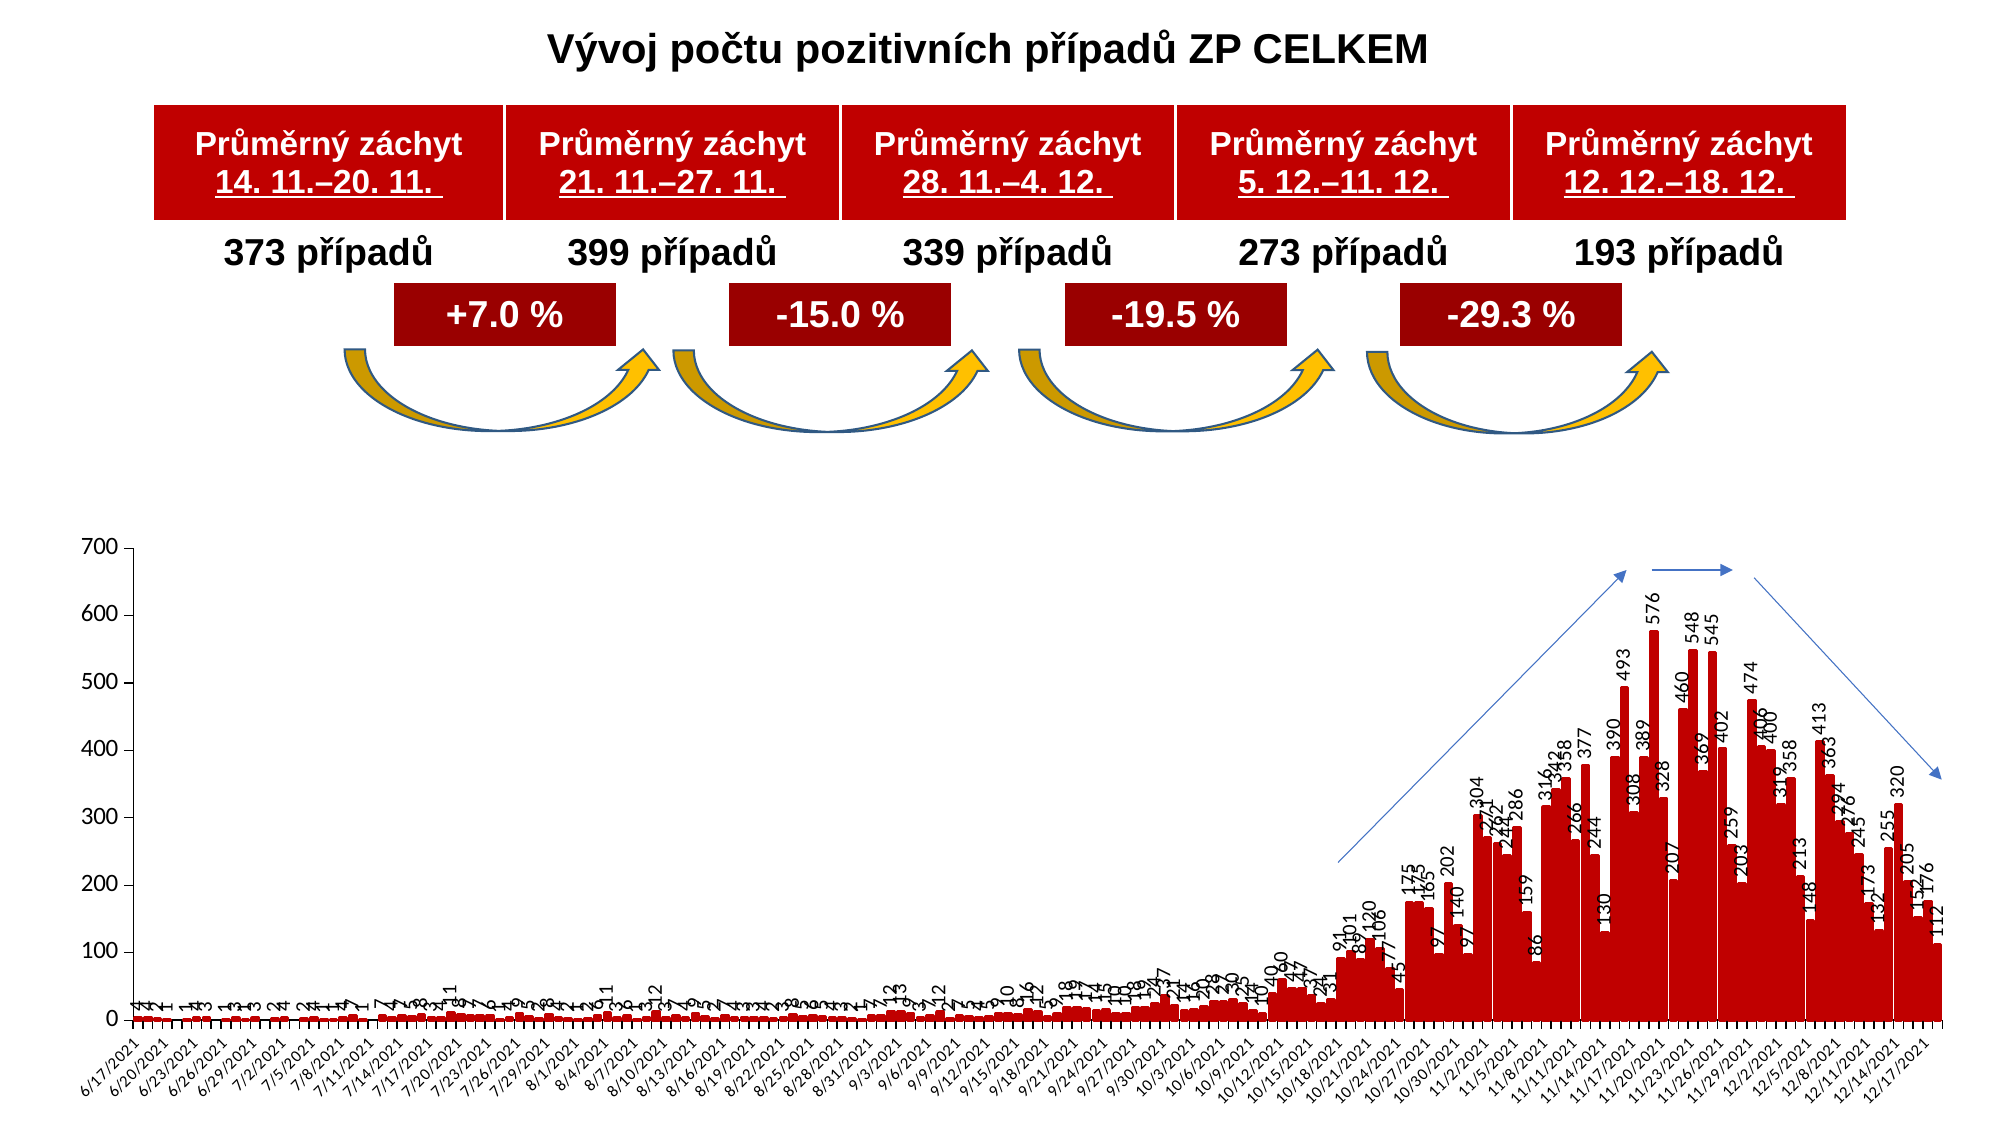

Vývoj počtu pozitivních případů ZP CELKEM
| Průměrný záchyt |  |  | Průměrný záchyt |  |  | Průměrný záchyt |  |  | Průměrný záchyt |  |  | Průměrný záchyt |  |  |
| --- | --- | --- | --- | --- | --- | --- | --- | --- | --- | --- | --- | --- | --- | --- |
| 14. 11.–20. 11. |  |  | 21. 11.–27. 11. |  |  | 28. 11.–4. 12. |  |  | 5. 12.–11. 12. |  |  | 12. 12.–18. 12. |  |  |
| 373 případů |  |  | 399 případů |  |  | 339 případů |  |  | 273 případů |  |  | 193 případů |  |  |
|  |  | +7.0 % |  |  | -15.0 % |  |  | -19.5 % |  |  | -29.3 % |  |  |  |
|  |  |  |  |  |  |  |  |  |  |  |  |  |  |  |
|  |  |  |  |  |  |  |  |  |  |  |  |  |  |  |

### Chart

| Category |  |
|---|---|
| 44364 | 4.0 |
| 44365 | 4.0 |
| 44366 | 2.0 |
| 44367 | 1.0 |
| 44369 | 1.0 |
| 44370 | 4.0 |
| 44371 | 3.0 |
| 44373 | 1.0 |
| 44374 | 3.0 |
| 44375 | 1.0 |
| 44376 | 3.0 |
| 44378 | 2.0 |
| 44379 | 4.0 |
| 44381 | 2.0 |
| 44382 | 4.0 |
| 44383 | 1.0 |
| 44384 | 1.0 |
| 44385 | 4.0 |
| 44386 | 7.0 |
| 44387 | 1.0 |
| 44389 | 7.0 |
| 44390 | 4.0 |
| 44391 | 7.0 |
| 44392 | 5.0 |
| 44393 | 8.0 |
| 44394 | 3.0 |
| 44395 | 4.0 |
| 44396 | 11.0 |
| 44397 | 8.0 |
| 44398 | 7.0 |
| 44399 | 7.0 |
| 44400 | 6.0 |
| 44401 | 1.0 |
| 44402 | 4.0 |
| 44403 | 9.0 |
| 44404 | 5.0 |
| 44405 | 2.0 |
| 44406 | 8.0 |
| 44407 | 4.0 |
| 44408 | 2.0 |
| 44409 | 1.0 |
| 44410 | 2.0 |
| 44411 | 6.0 |
| 44412 | 11.0 |
| 44413 | 3.0 |
| 44414 | 6.0 |
| 44415 | 1.0 |
| 44416 | 3.0 |
| 44417 | 12.0 |
| 44418 | 3.0 |
| 44419 | 7.0 |
| 44420 | 4.0 |
| 44421 | 9.0 |
| 44422 | 5.0 |
| 44423 | 2.0 |
| 44424 | 7.0 |
| 44425 | 4.0 |
| 44426 | 3.0 |
| 44427 | 3.0 |
| 44428 | 4.0 |
| 44429 | 2.0 |
| 44430 | 3.0 |
| 44431 | 8.0 |
| 44432 | 5.0 |
| 44433 | 6.0 |
| 44434 | 5.0 |
| 44435 | 4.0 |
| 44436 | 3.0 |
| 44437 | 2.0 |
| 44438 | 1.0 |
| 44439 | 7.0 |
| 44440 | 7.0 |
| 44441 | 12.0 |
| 44442 | 13.0 |
| 44443 | 9.0 |
| 44444 | 3.0 |
| 44445 | 7.0 |
| 44446 | 12.0 |
| 44447 | 2.0 |
| 44448 | 7.0 |
| 44449 | 5.0 |
| 44450 | 4.0 |
| 44451 | 5.0 |
| 44452 | 9.0 |
| 44453 | 10.0 |
| 44454 | 8.0 |
| 44455 | 16.0 |
| 44456 | 12.0 |
| 44457 | 5.0 |
| 44458 | 9.0 |
| 44459 | 18.0 |
| 44460 | 19.0 |
| 44461 | 17.0 |
| 44462 | 14.0 |
| 44463 | 15.0 |
| 44464 | 10.0 |
| 44465 | 10.0 |
| 44466 | 18.0 |
| 44467 | 19.0 |
| 44468 | 24.0 |
| 44469 | 37.0 |
| 44470 | 21.0 |
| 44471 | 14.0 |
| 44472 | 16.0 |
| 44473 | 20.0 |
| 44474 | 28.0 |
| 44475 | 27.0 |
| 44476 | 30.0 |
| 44477 | 25.0 |
| 44478 | 14.0 |
| 44479 | 10.0 |
| 44480 | 40.0 |
| 44481 | 60.0 |
| 44482 | 47.0 |
| 44483 | 47.0 |
| 44484 | 37.0 |
| 44485 | 24.0 |
| 44486 | 31.0 |
| 44487 | 91.0 |
| 44488 | 101.0 |
| 44489 | 89.0 |
| 44490 | 120.0 |
| 44491 | 106.0 |
| 44492 | 77.0 |
| 44493 | 45.0 |
| 44494 | 175.0 |
| 44495 | 175.0 |
| 44496 | 165.0 |
| 44497 | 97.0 |
| 44498 | 202.0 |
| 44499 | 140.0 |
| 44500 | 97.0 |
| 44501 | 304.0 |
| 44502 | 271.0 |
| 44503 | 262.0 |
| 44504 | 244.0 |
| 44505 | 286.0 |
| 44506 | 159.0 |
| 44507 | 86.0 |
| 44508 | 316.0 |
| 44509 | 342.0 |
| 44510 | 358.0 |
| 44511 | 266.0 |
| 44512 | 377.0 |
| 44513 | 244.0 |
| 44514 | 130.0 |
| 44515 | 390.0 |
| 44516 | 493.0 |
| 44517 | 308.0 |
| 44518 | 389.0 |
| 44519 | 576.0 |
| 44520 | 328.0 |
| 44521 | 207.0 |
| 44522 | 460.0 |
| 44523 | 548.0 |
| 44524 | 369.0 |
| 44525 | 545.0 |
| 44526 | 402.0 |
| 44527 | 259.0 |
| 44528 | 203.0 |
| 44529 | 474.0 |
| 44530 | 406.0 |
| 44531 | 400.0 |
| 44532 | 319.0 |
| 44533 | 358.0 |
| 44534 | 213.0 |
| 44535 | 148.0 |
| 44536 | 413.0 |
| 44537 | 363.0 |
| 44538 | 294.0 |
| 44539 | 276.0 |
| 44540 | 245.0 |
| 44541 | 173.0 |
| 44542 | 132.0 |
| 44543 | 255.0 |
| 44544 | 320.0 |
| 44545 | 205.0 |
| 44546 | 152.0 |
| 44547 | 176.0 |
| 44548 | 112.0 |